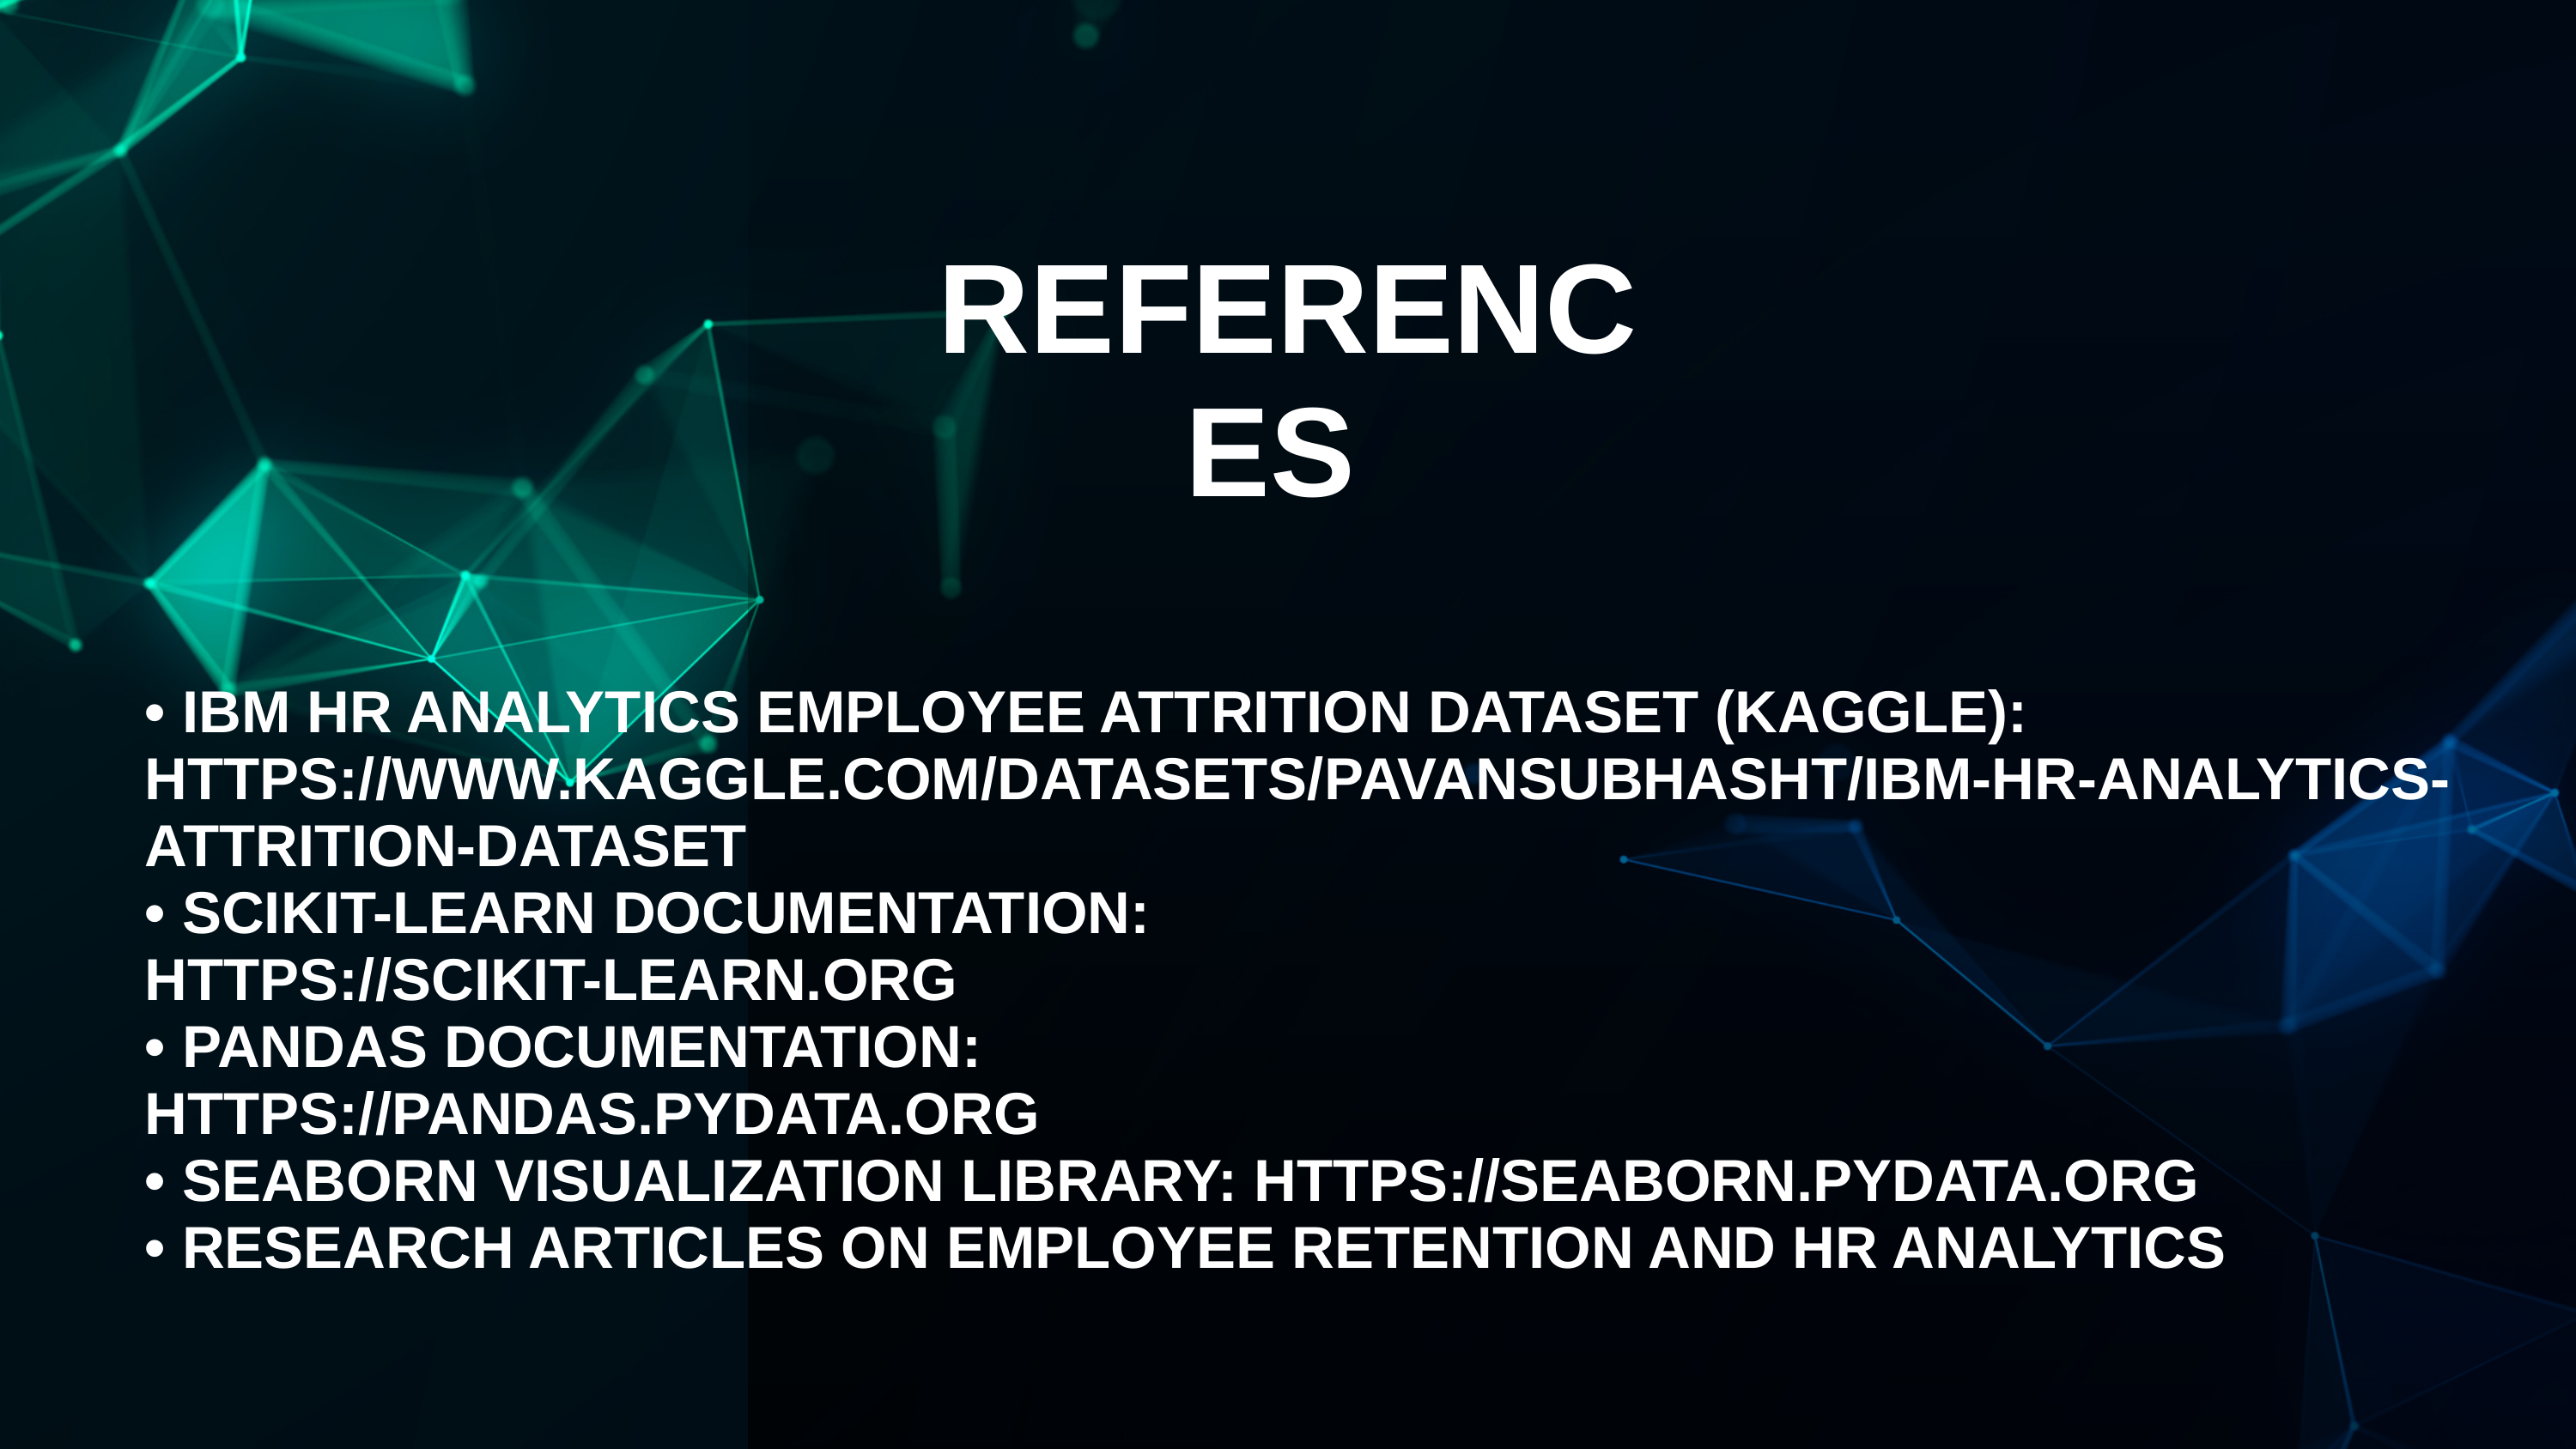

REFERENCES

• IBM HR ANALYTICS EMPLOYEE ATTRITION DATASET (KAGGLE): HTTPS://WWW.KAGGLE.COM/DATASETS/PAVANSUBHASHT/IBM-HR-ANALYTICS-ATTRITION-DATASET
• SCIKIT-LEARN DOCUMENTATION:
HTTPS://SCIKIT-LEARN.ORG
• PANDAS DOCUMENTATION:
HTTPS://PANDAS.PYDATA.ORG
• SEABORN VISUALIZATION LIBRARY: HTTPS://SEABORN.PYDATA.ORG
• RESEARCH ARTICLES ON EMPLOYEE RETENTION AND HR ANALYTICS